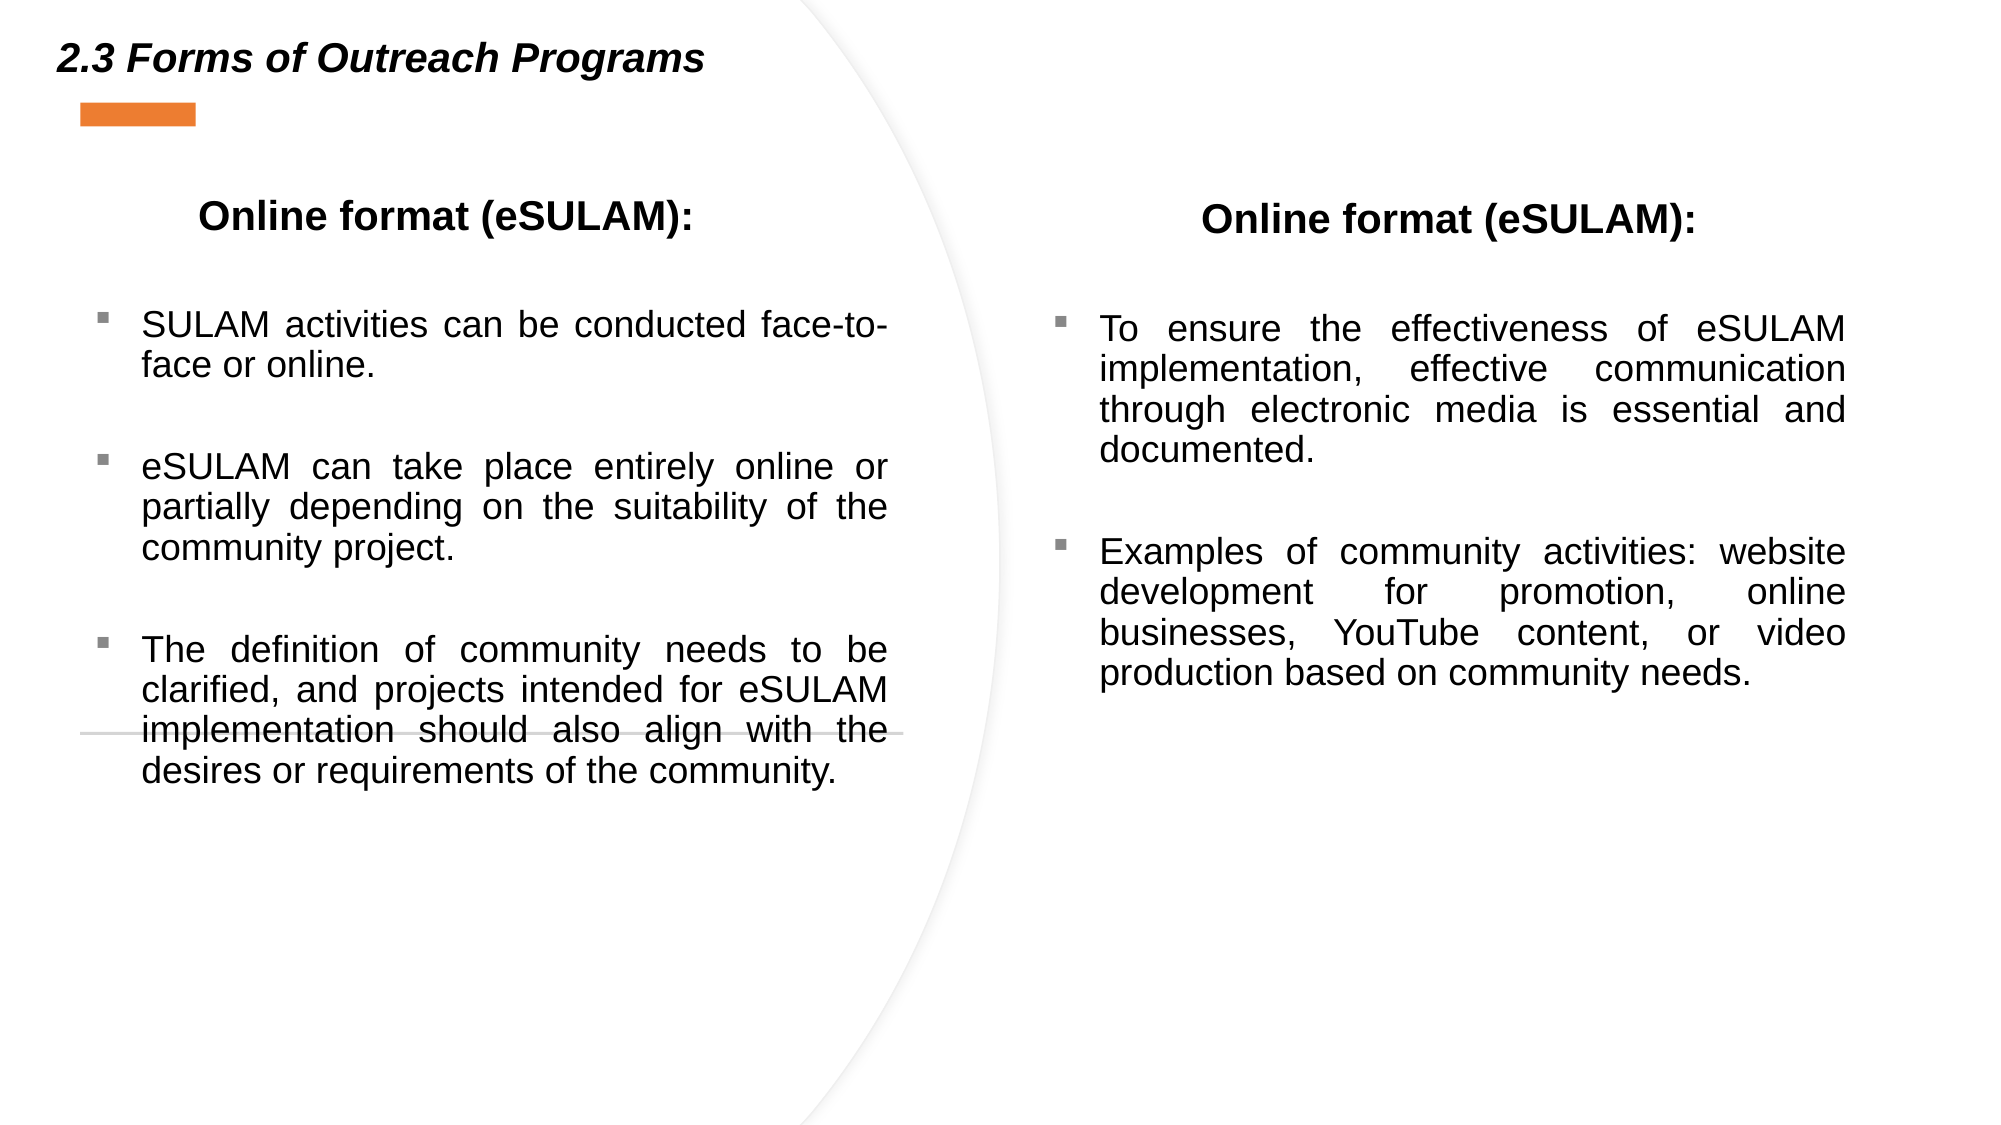

2.3 Forms of Outreach Programs

         Online format (eSULAM):

SULAM activities can be conducted face-to-face or online.

eSULAM can take place entirely online or partially depending on the suitability of the community project.

The definition of community needs to be clarified, and projects intended for eSULAM implementation should also align with the desires or requirements of the community.

Online format (eSULAM):

To ensure the effectiveness of eSULAM implementation, effective communication through electronic media is essential and documented.

Examples of community activities: website development for promotion, online businesses, YouTube content, or video production based on community needs.

17